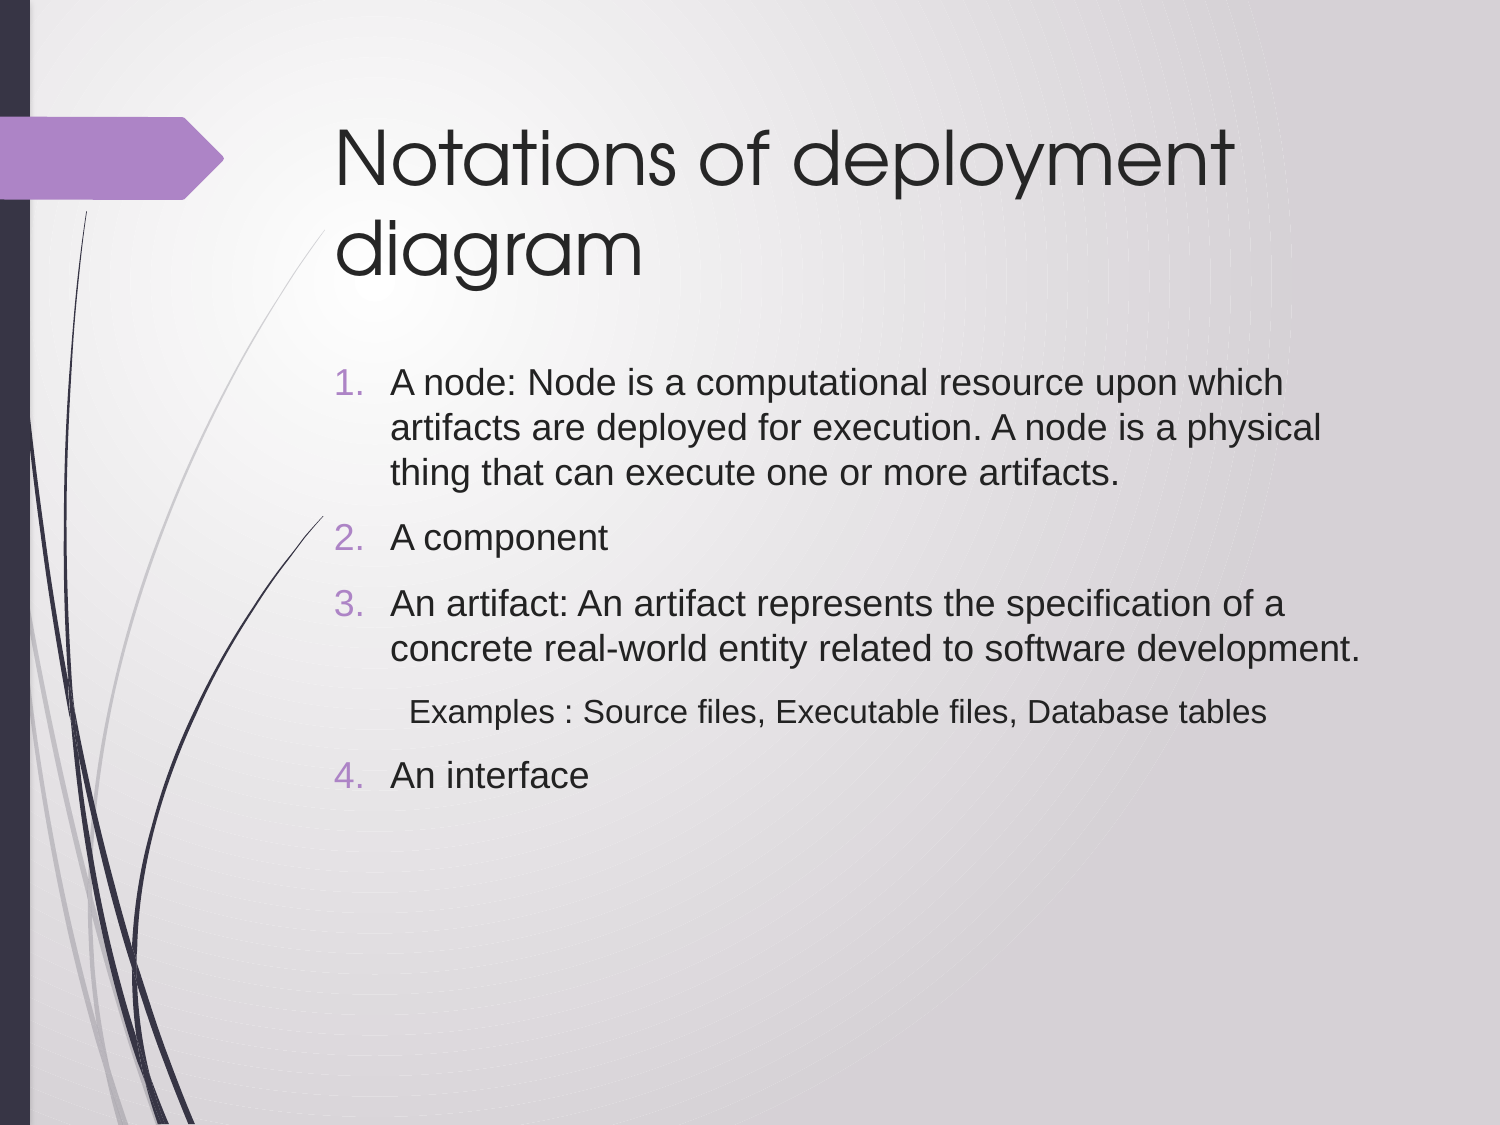

# Notations of deployment diagram
A node: Node is a computational resource upon which artifacts are deployed for execution. A node is a physical thing that can execute one or more artifacts.
A component
An artifact: An artifact represents the specification of a concrete real-world entity related to software development.
Examples : Source files, Executable files, Database tables
An interface